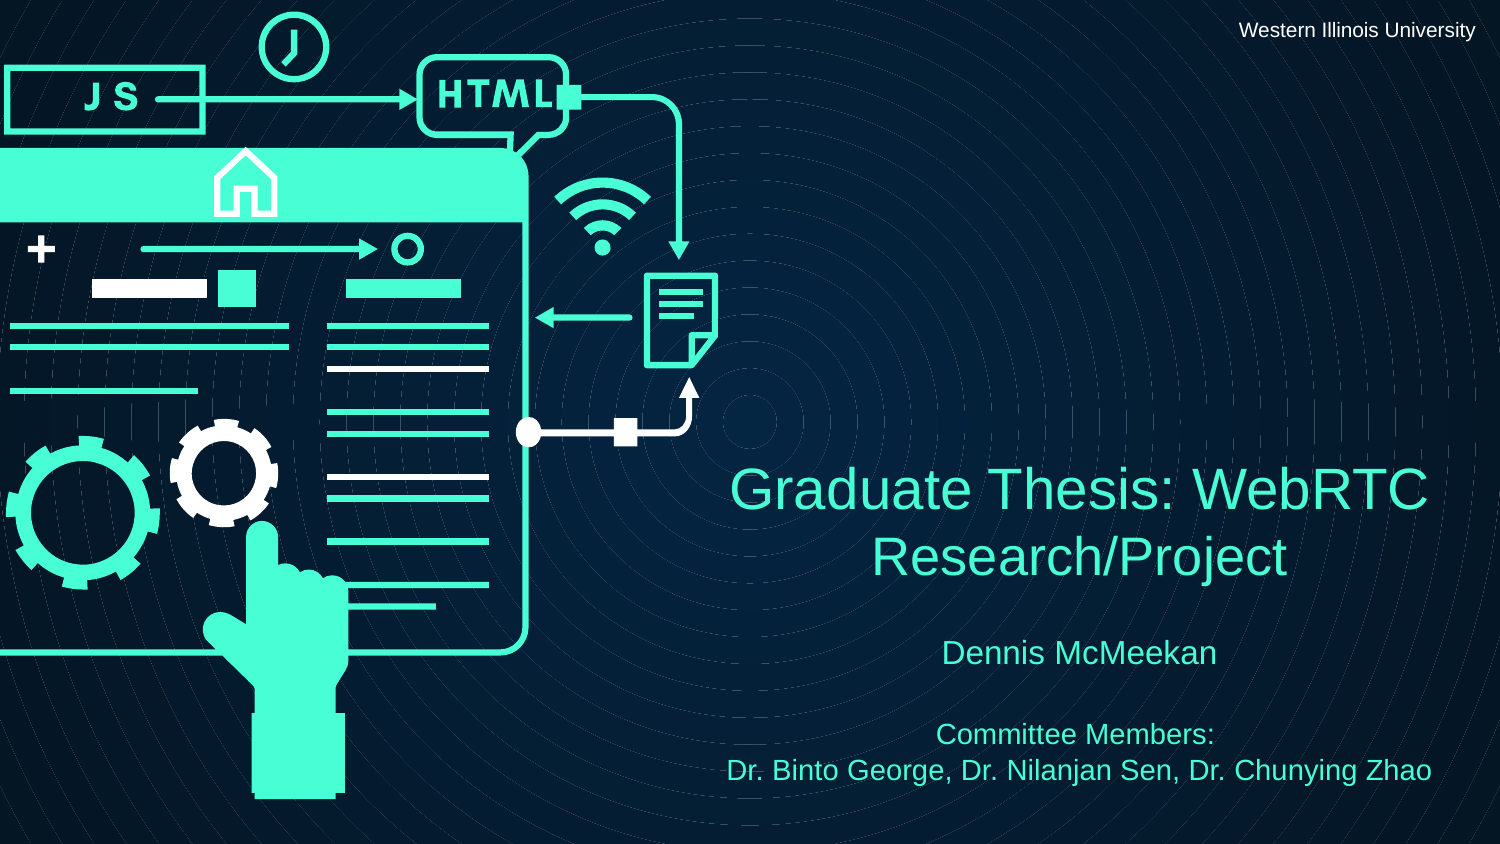

Western Illinois University

# Graduate Thesis: WebRTC Research/Project Dennis McMeekan Committee Members: Dr. Binto George, Dr. Nilanjan Sen, Dr. Chunying Zhao